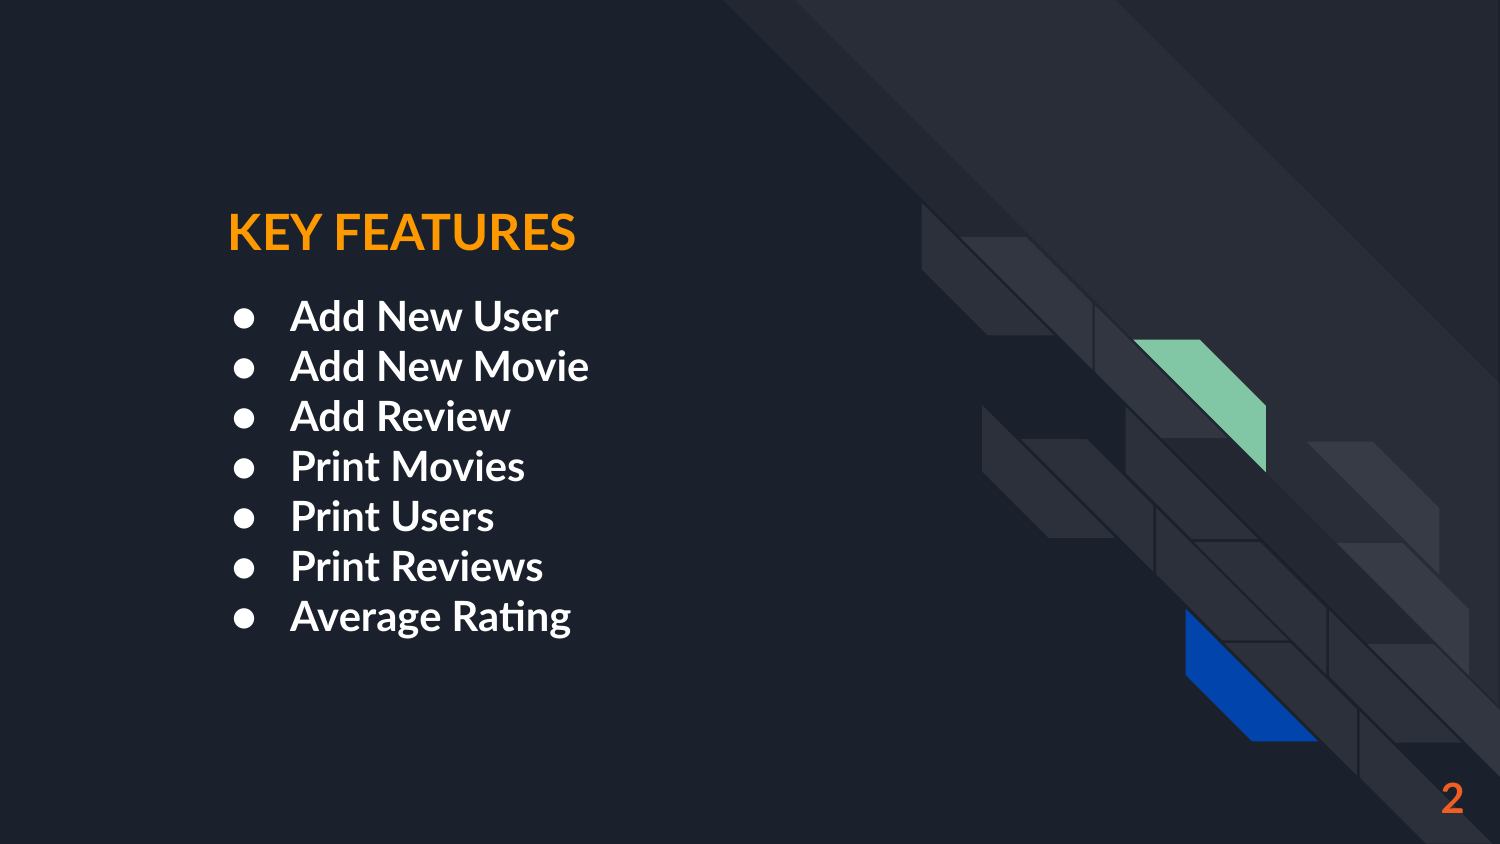

# KEY FEATURES
Add New User
Add New Movie
Add Review
Print Movies
Print Users
Print Reviews
Average Rating
2